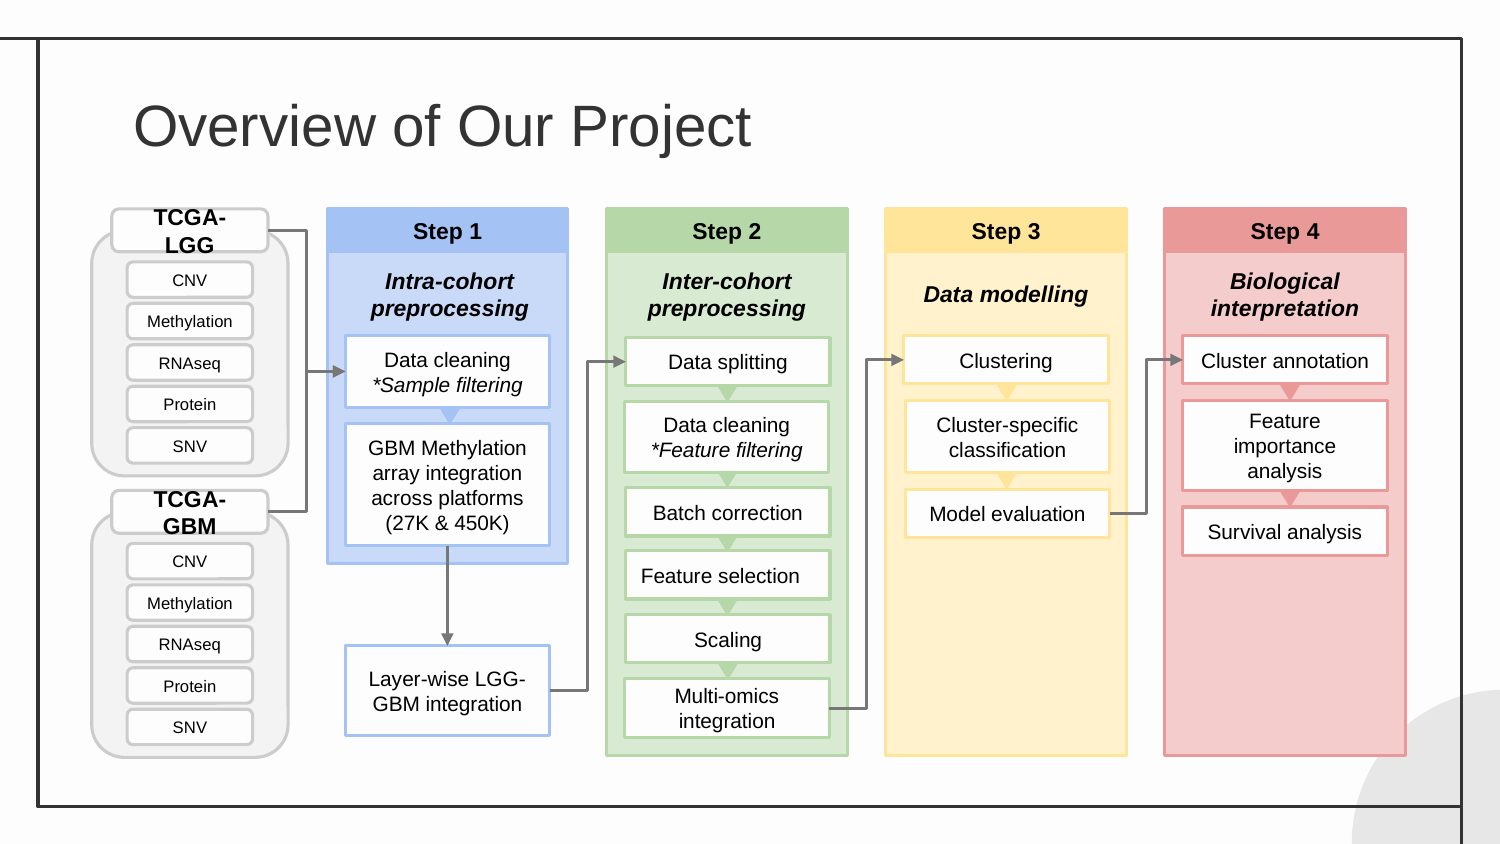

# Overview of Our Project
TCGA-LGG
Step 1
Step 2
Step 3
Step 4

CNV
Intra-cohort preprocessing
Inter-cohort preprocessing
Data modelling
Biological interpretation
Methylation
Data cleaning
*Sample filtering
Clustering
Cluster annotation
Data splitting
RNAseq

Protein
Feature importance analysis
Cluster-specific classification
Data cleaning
*Feature filtering

GBM Methylation array integration across platforms (27K & 450K)
SNV

Batch correction
Model evaluation
TCGA-GBM

Survival analysis

CNV
Feature selection
Methylation

Scaling
RNAseq
Layer-wise LGG-GBM integration

Protein
Multi-omics integration
SNV